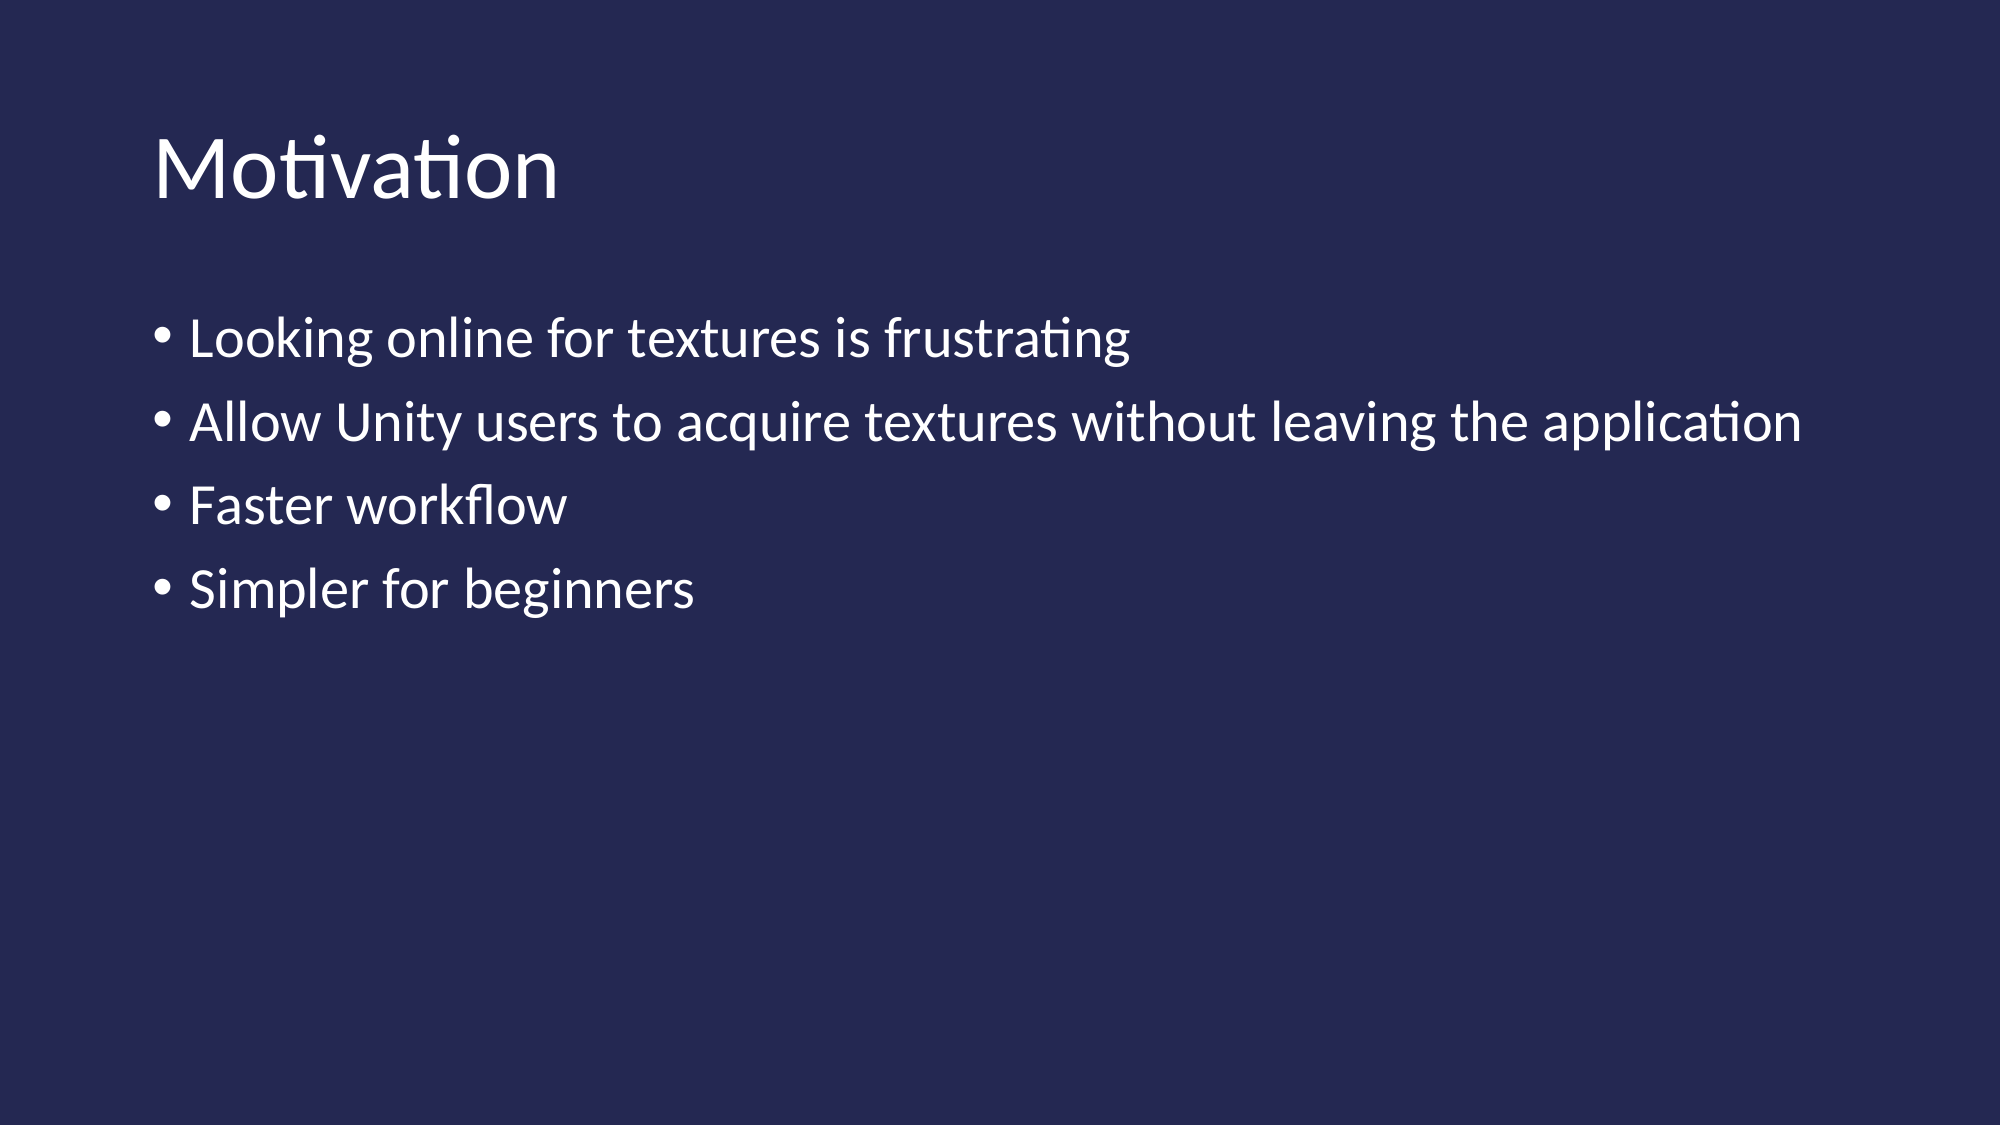

# Motivation
Looking online for textures is frustrating
Allow Unity users to acquire textures without leaving the application
Faster workflow
Simpler for beginners